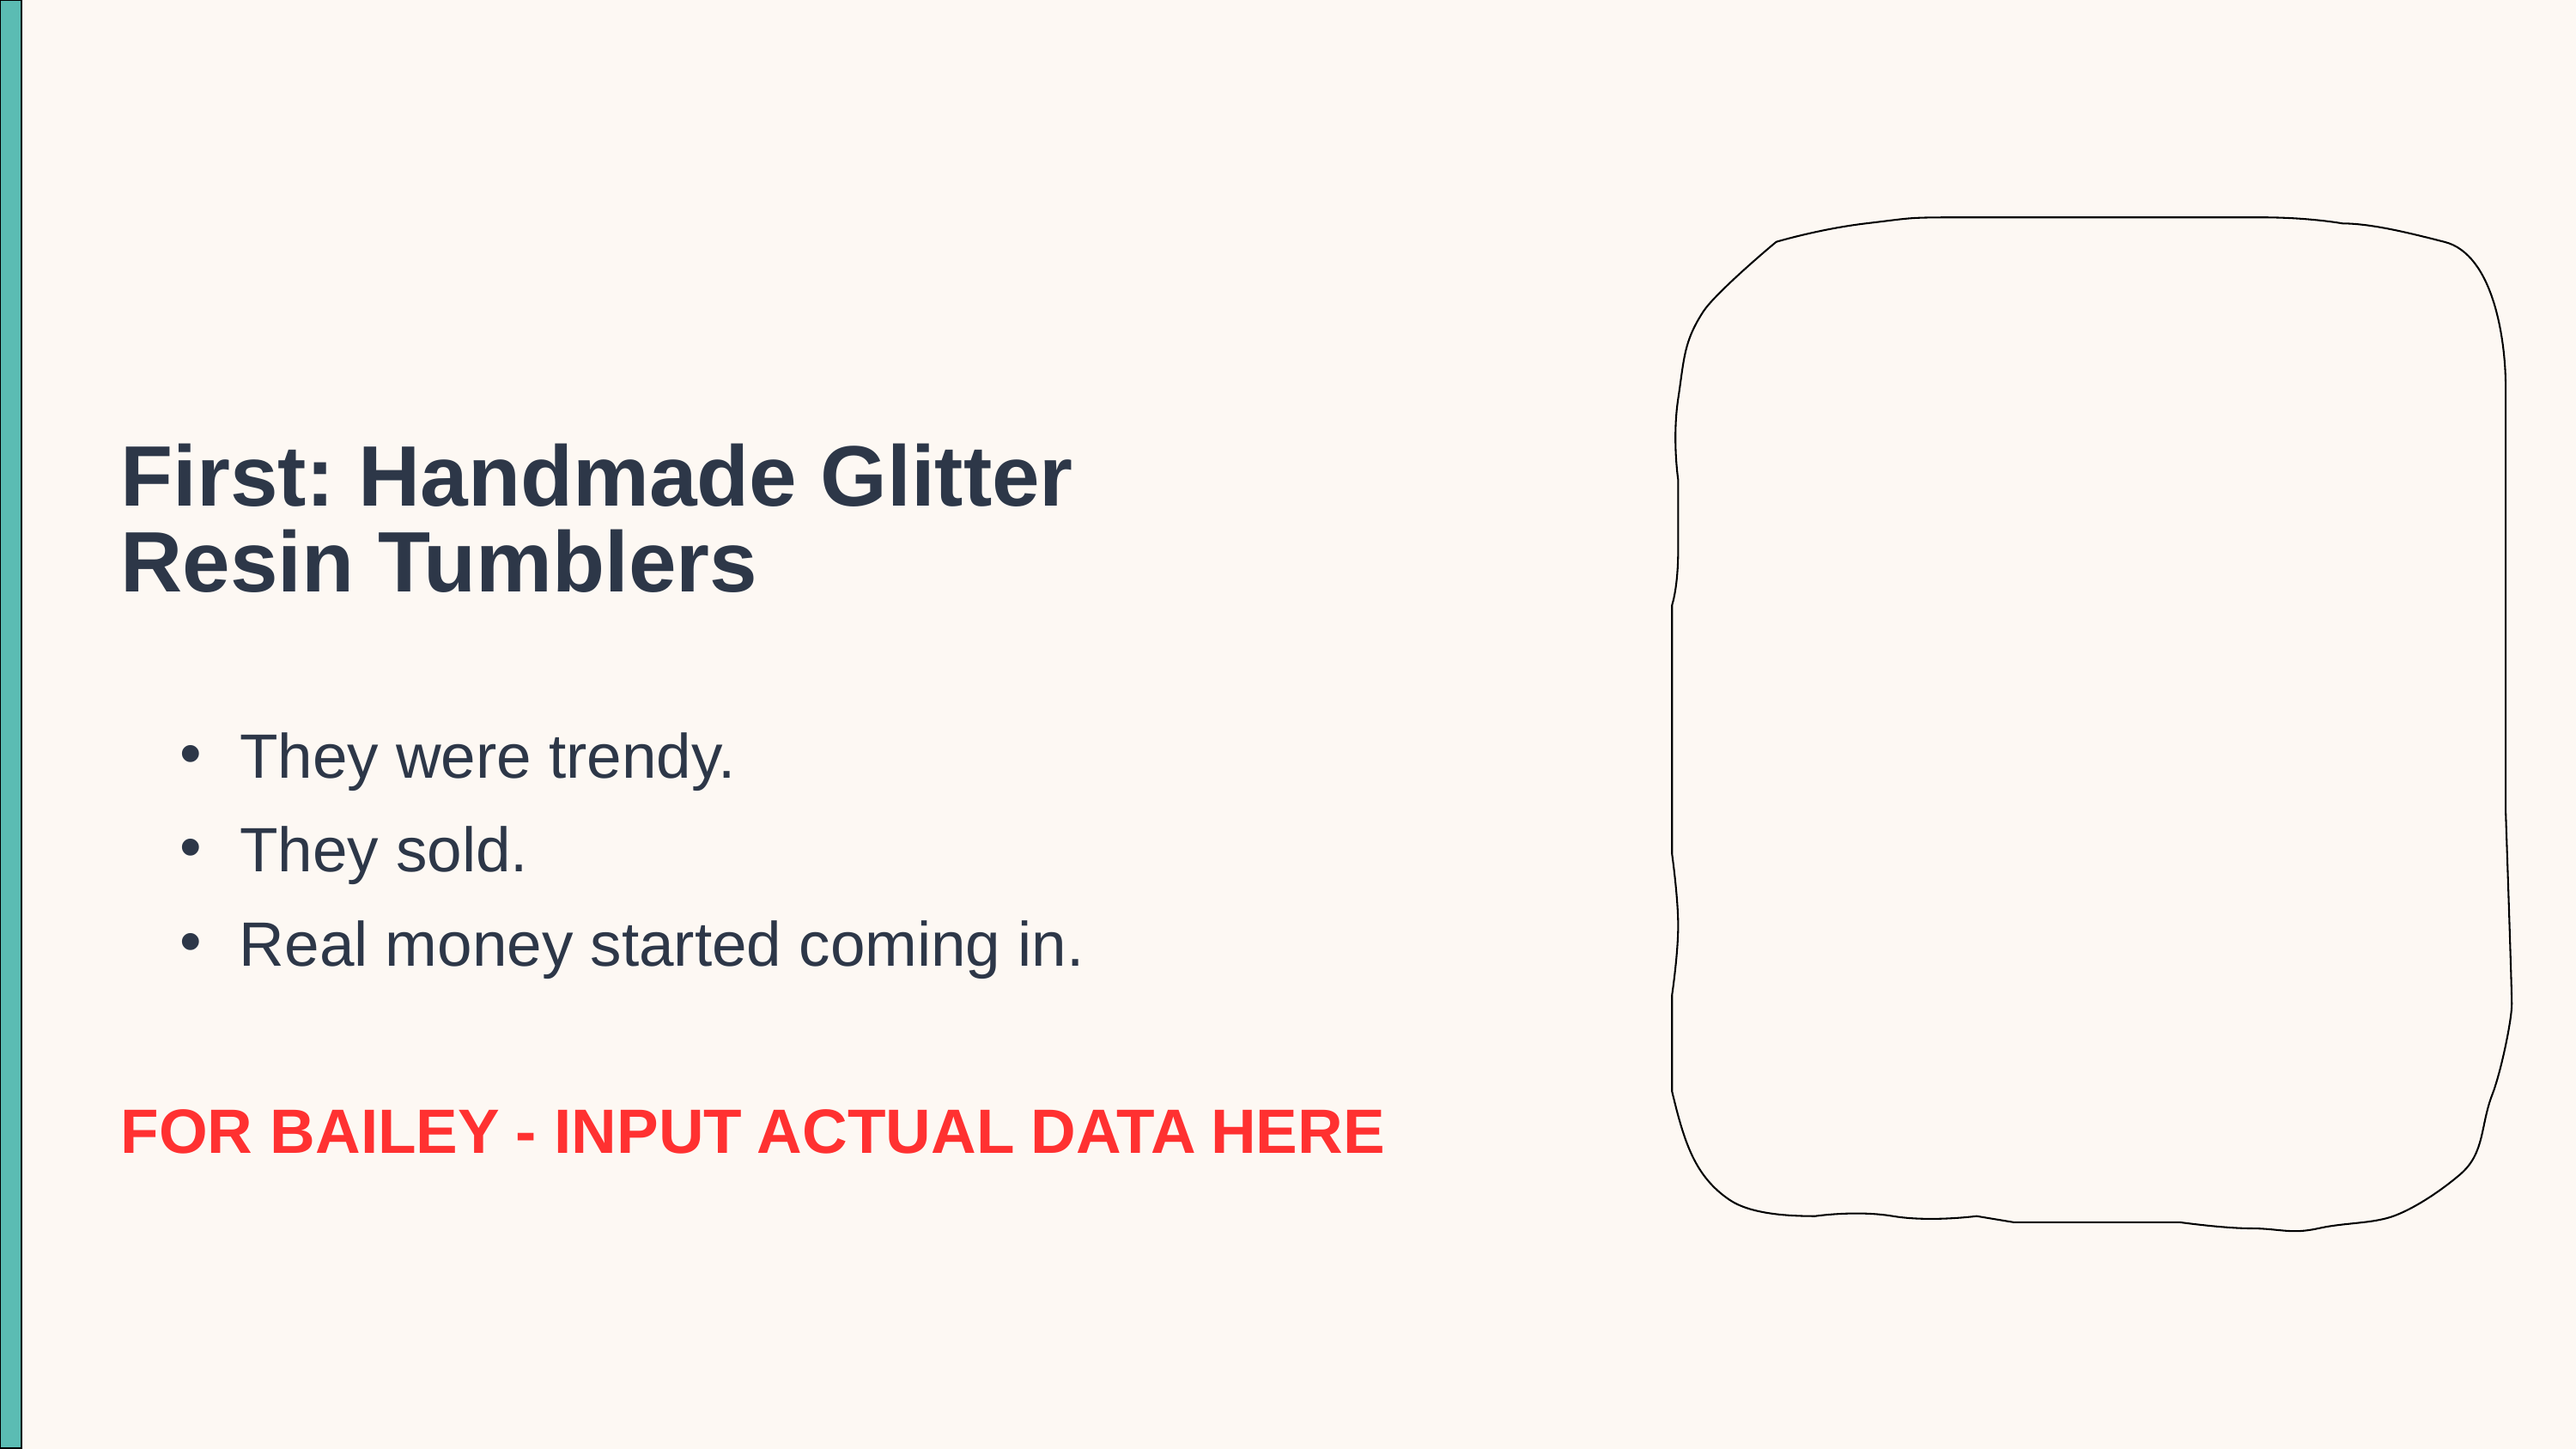

First: Handmade Glitter Resin Tumblers
They were trendy.
They sold.
Real money started coming in.

FOR BAILEY - INPUT ACTUAL DATA HERE